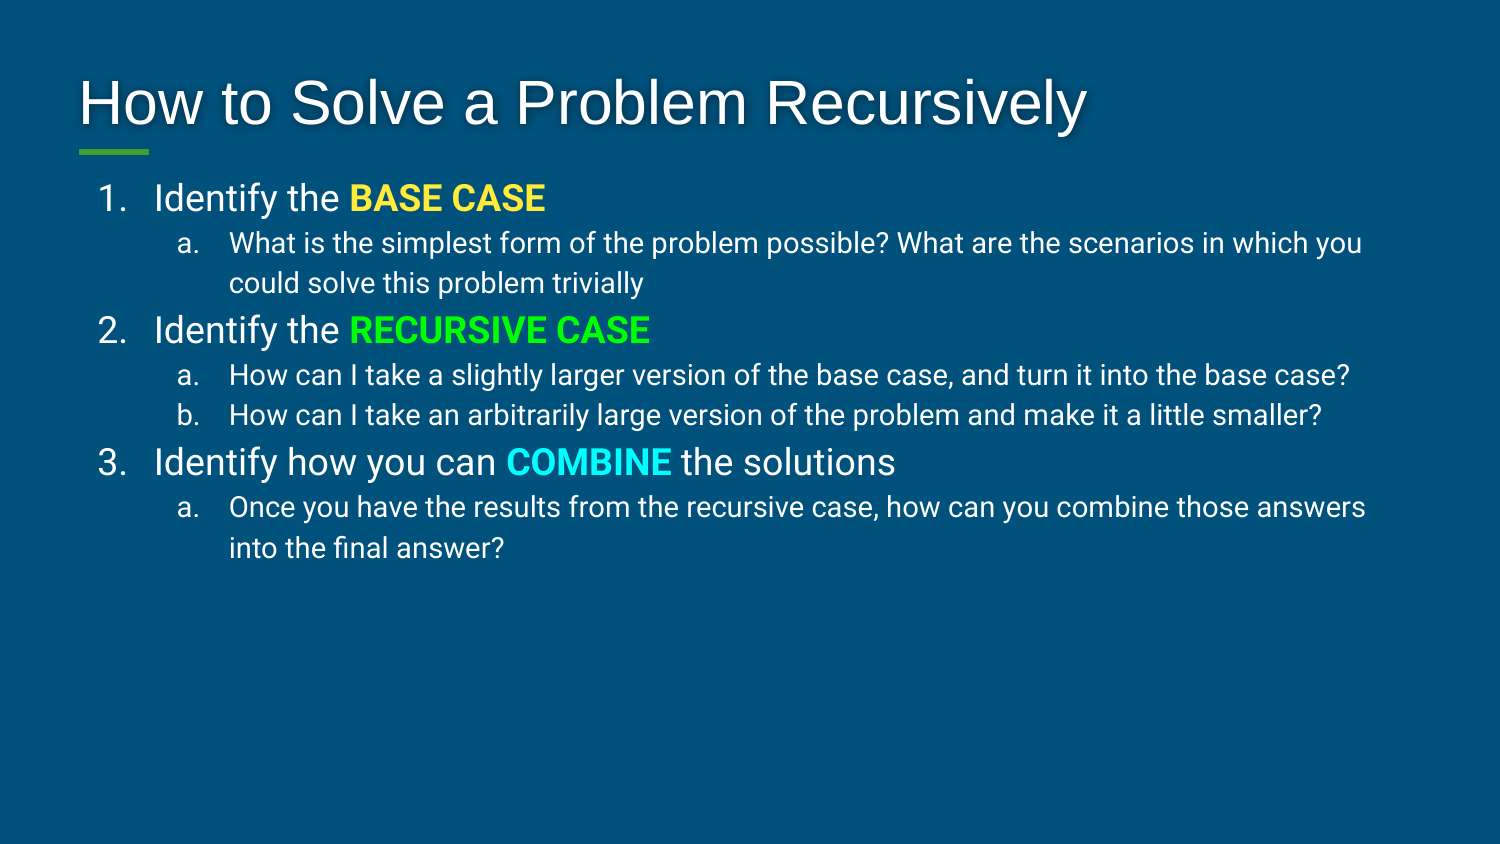

# How to Solve a Problem Recursively
Identify the BASE CASE
What is the simplest form of the problem possible? What are the scenarios in which you  could solve this problem trivially
Identify the RECURSIVE CASE
How can I take a slightly larger version of the base case, and turn it into the base case?
How can I take an arbitrarily large version of the problem and make it a little smaller?
Identify how you can COMBINE the solutions
Once you have the results from the recursive case, how can you combine those answers into the final answer?